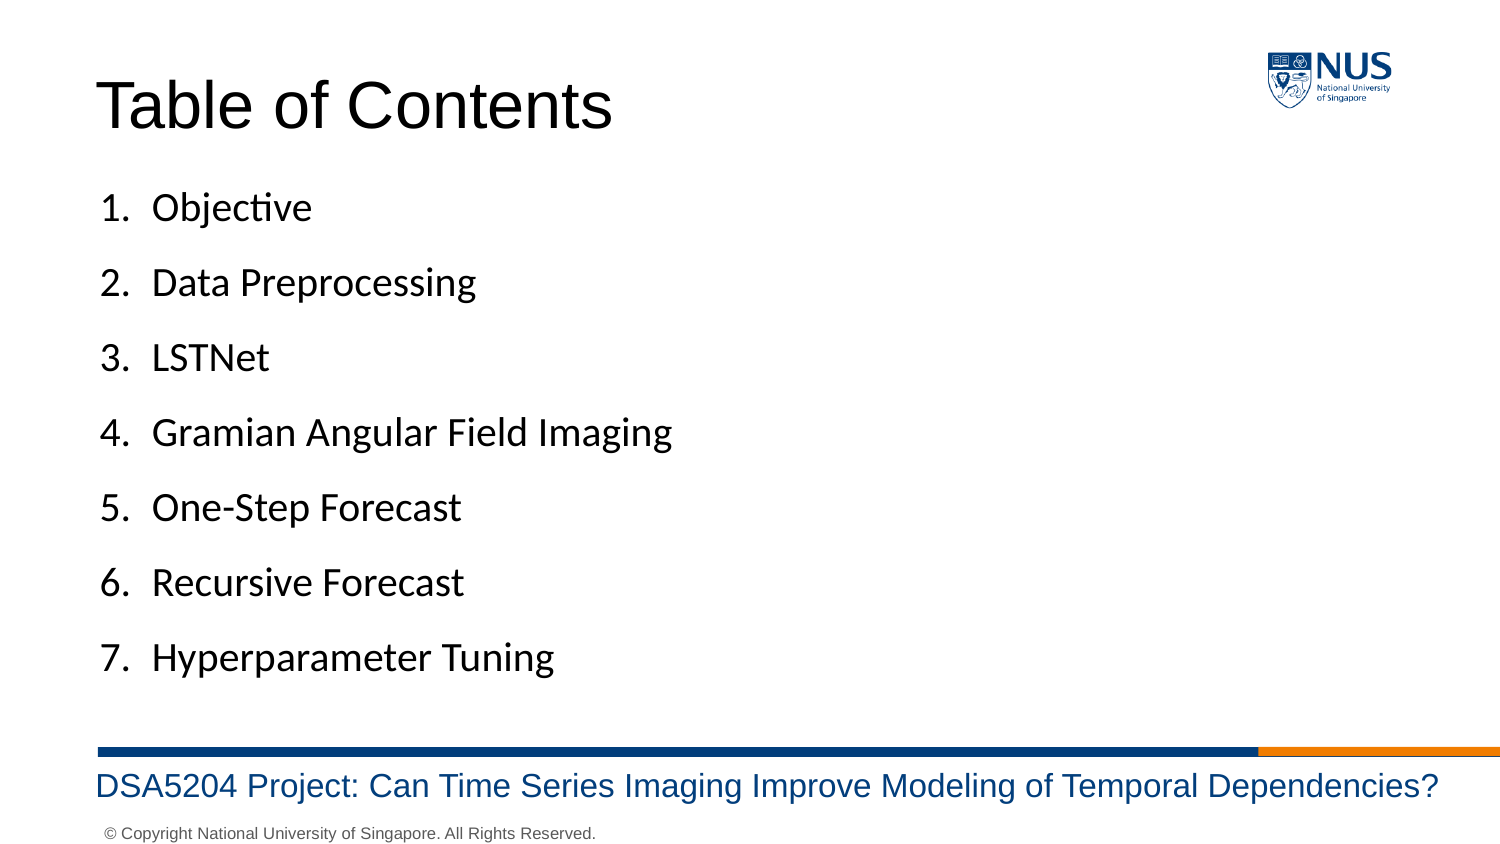

Table of Contents
Objective
Data Preprocessing
LSTNet
Gramian Angular Field Imaging
One-Step Forecast
Recursive Forecast
Hyperparameter Tuning
DSA5204 Project: Can Time Series Imaging Improve Modeling of Temporal Dependencies?